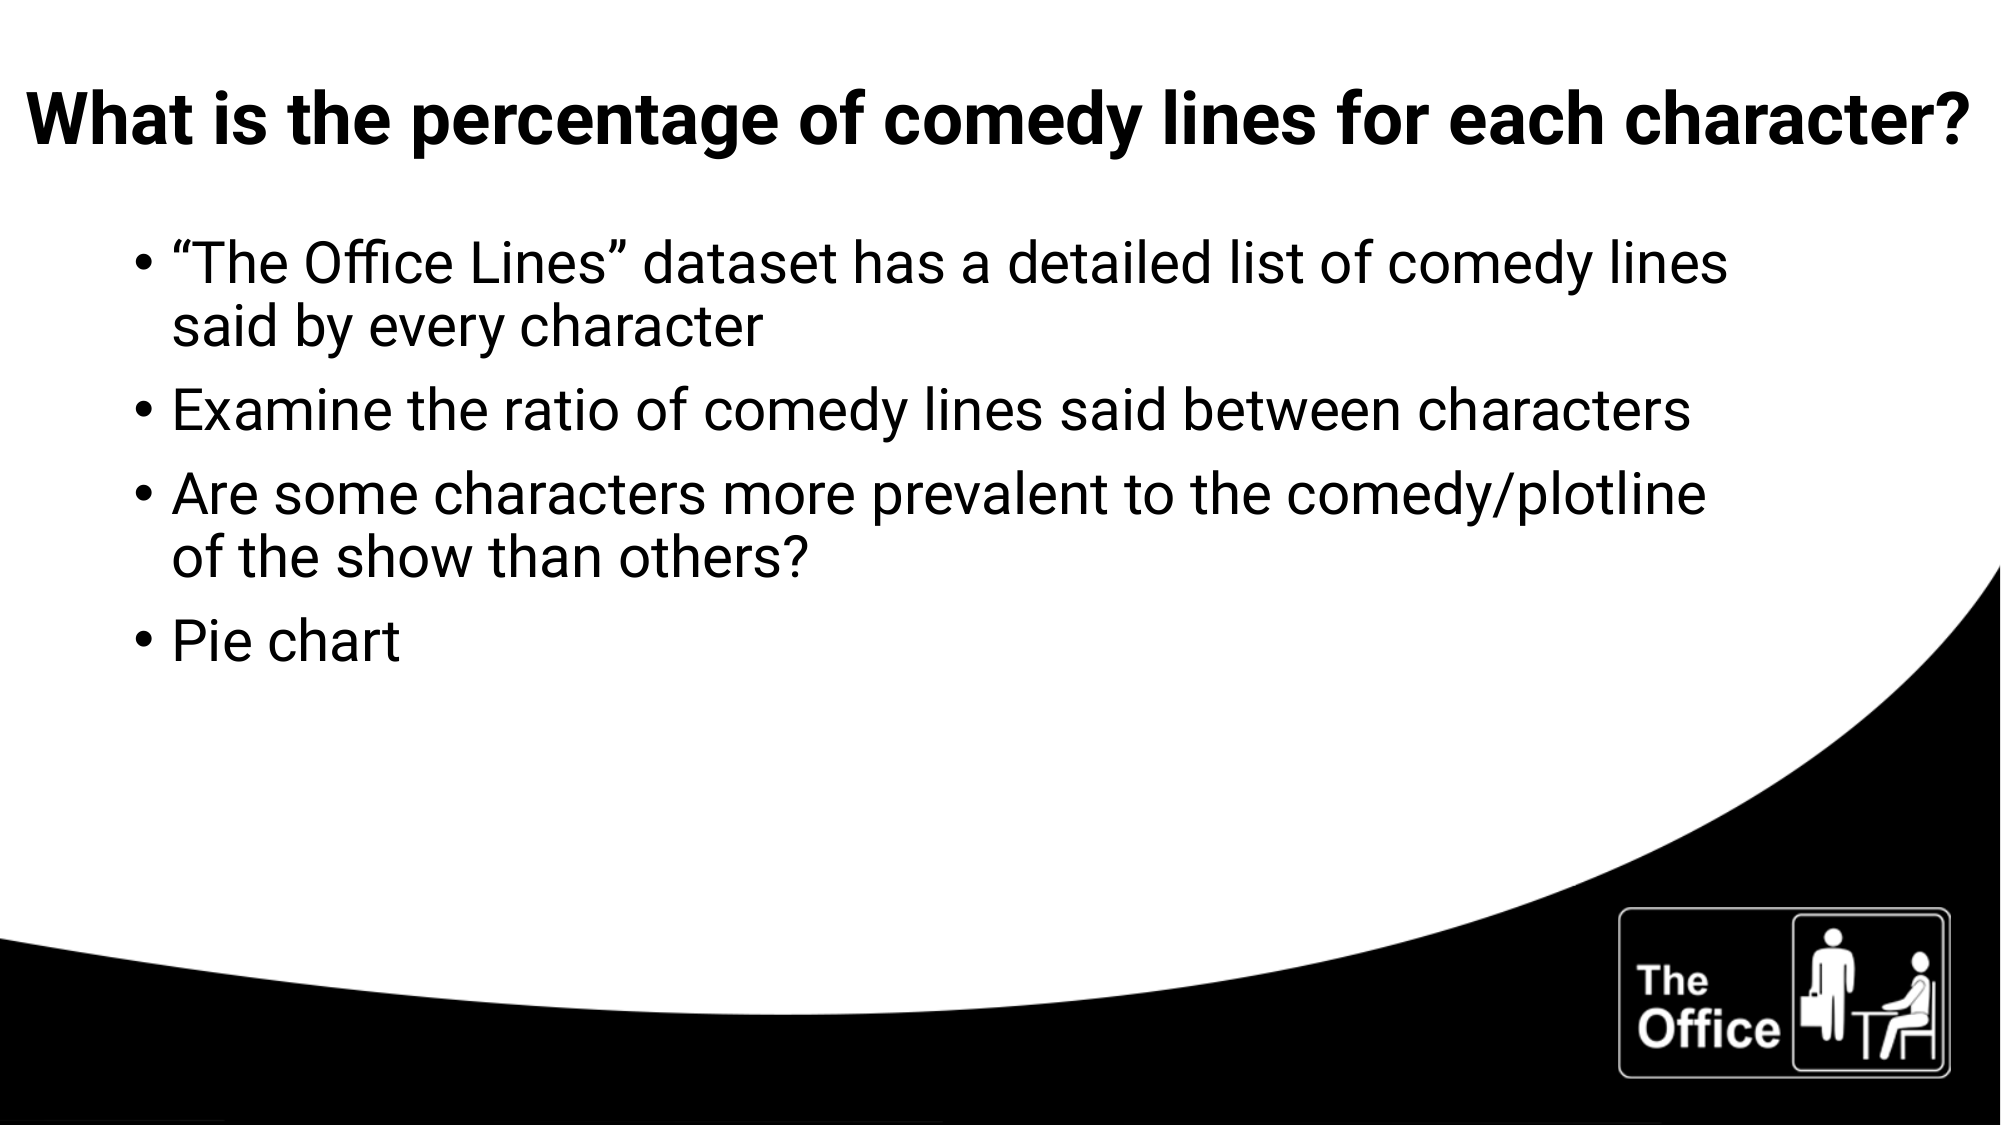

What is the percentage of comedy lines for each character?
“The Office Lines” dataset has a detailed list of comedy lines said by every character
Examine the ratio of comedy lines said between characters
Are some characters more prevalent to the comedy/plotline of the show than others?
Pie chart